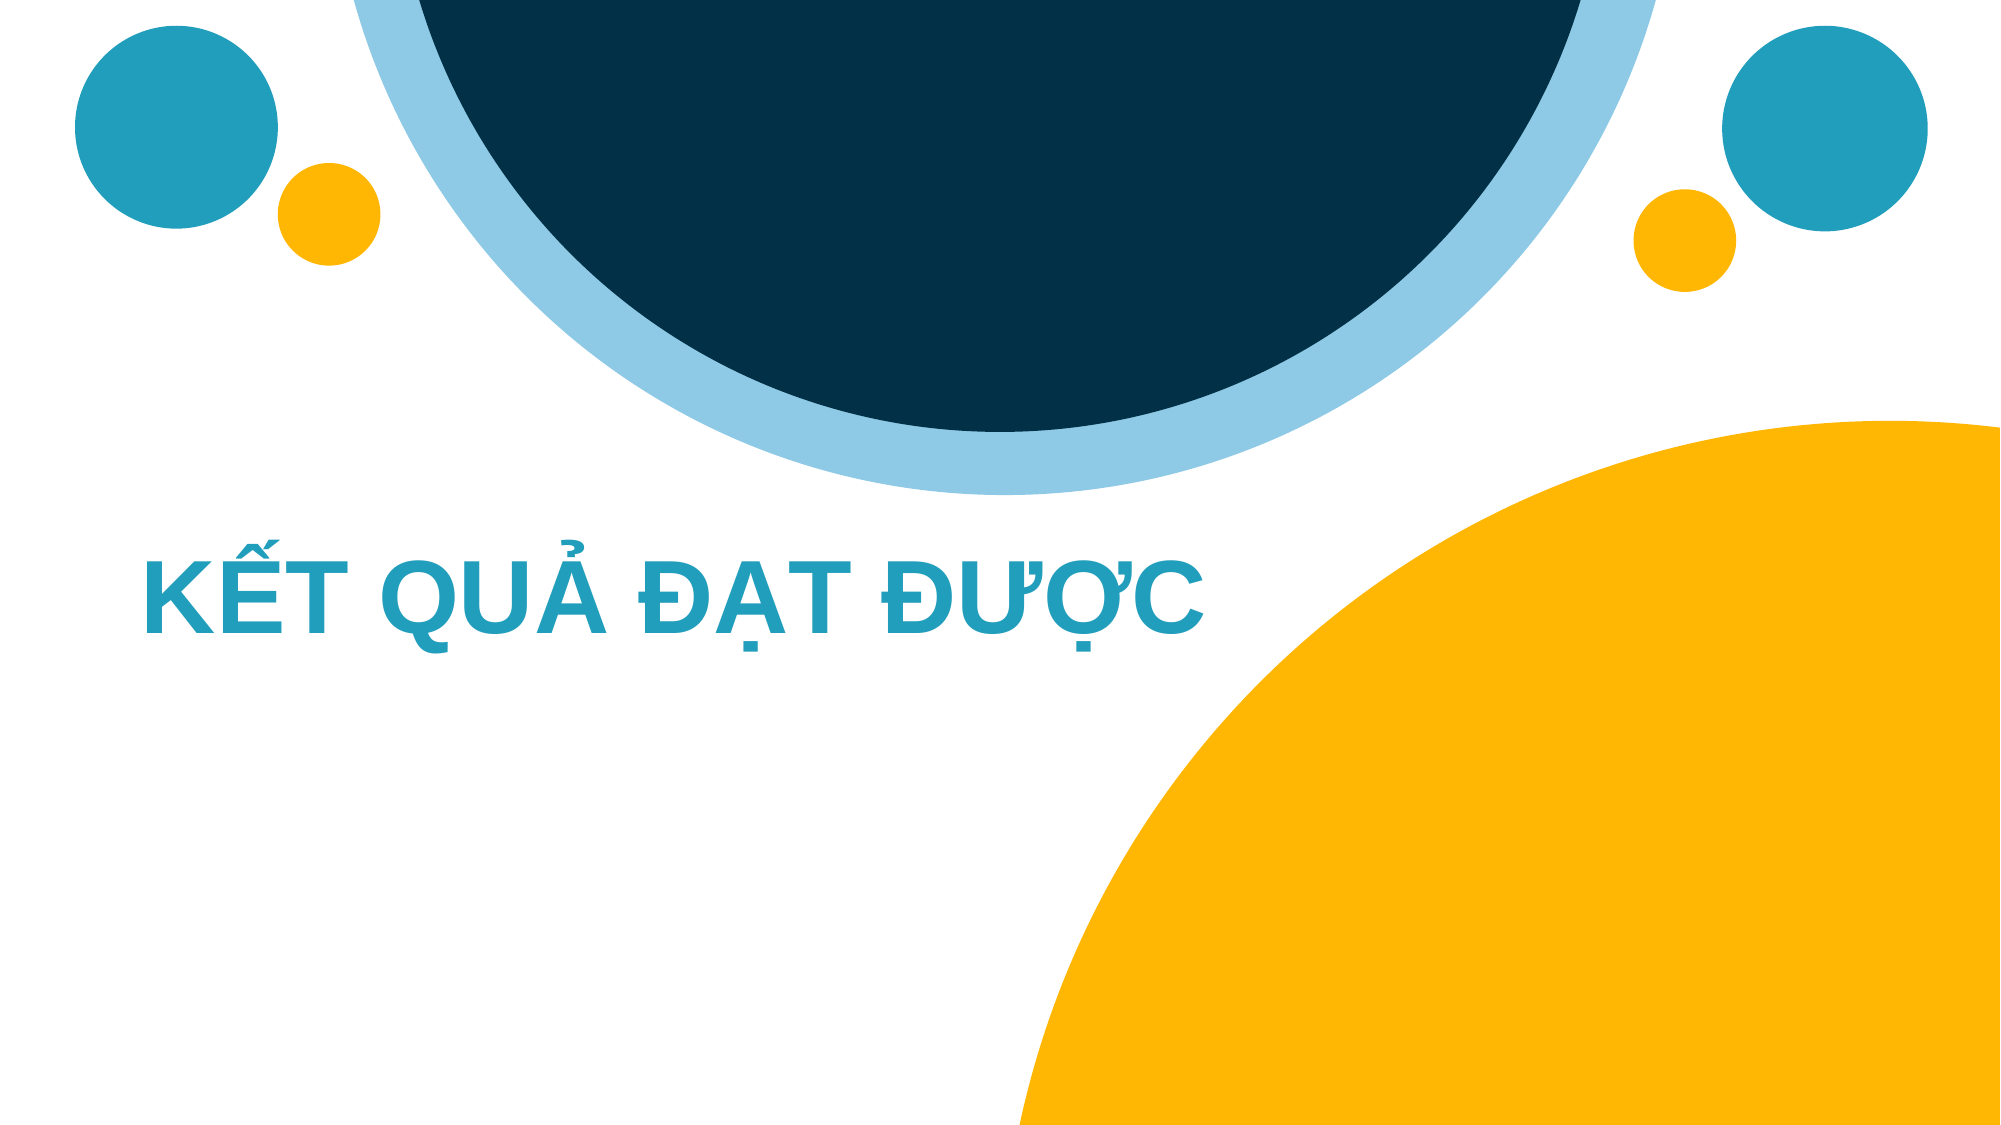

Thành viên trong nhóm

INSERT NAME

KẾT QUẢ ĐẠT ĐƯỢC

INSERT NAME

INSERT NAME